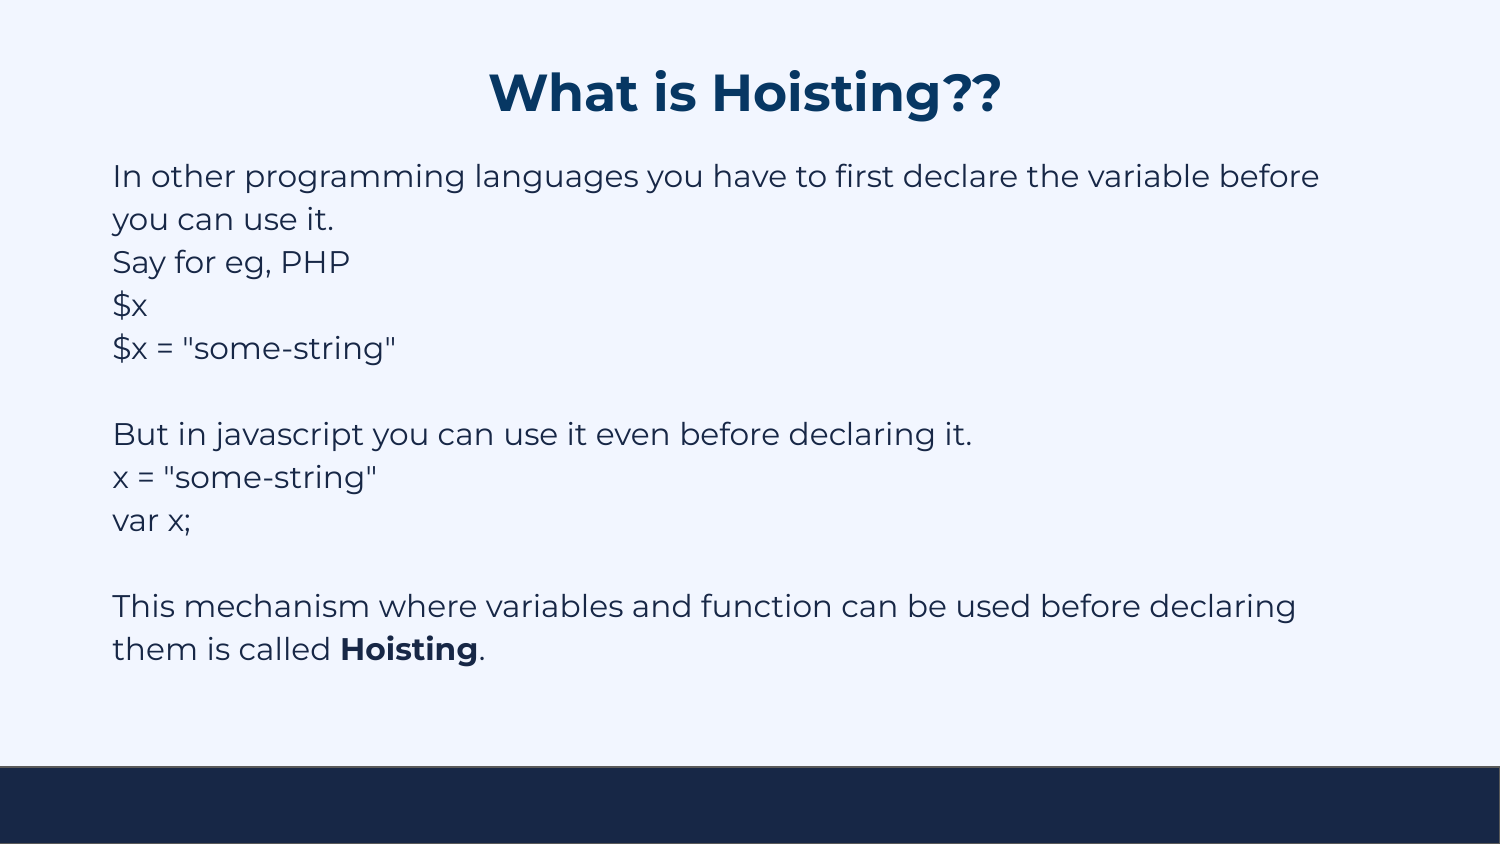

# What is Hoisting??
In other programming languages you have to first declare the variable before you can use it.
Say for eg, PHP
$x
$x = "some-string"

But in javascript you can use it even before declaring it.
x = "some-string"
var x;

This mechanism where variables and function can be used before declaring them is called Hoisting.